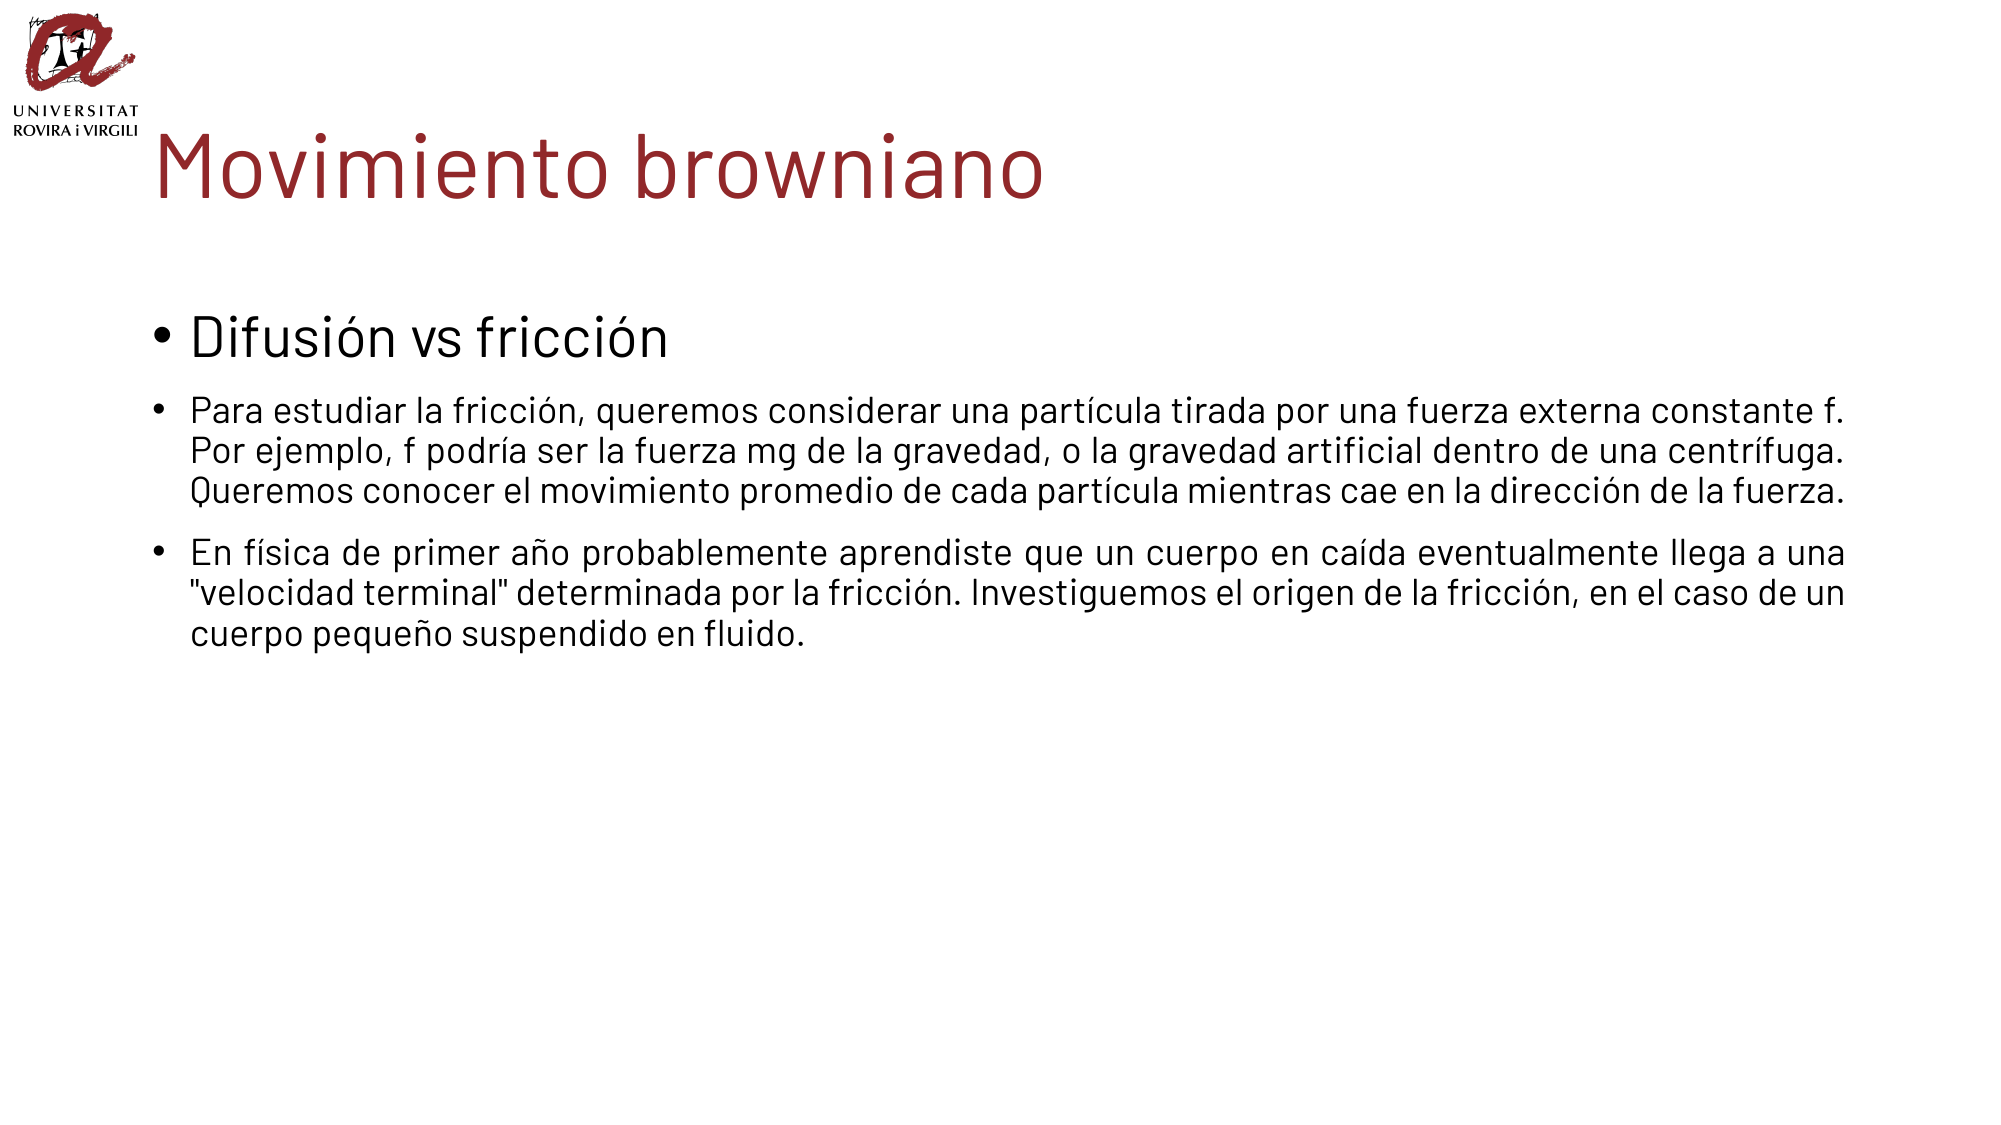

# Movimiento browniano
Difusión vs fricción
Para estudiar la fricción, queremos considerar una partícula tirada por una fuerza externa constante f. Por ejemplo, f podría ser la fuerza mg de la gravedad, o la gravedad artificial dentro de una centrífuga. Queremos conocer el movimiento promedio de cada partícula mientras cae en la dirección de la fuerza.
En física de primer año probablemente aprendiste que un cuerpo en caída eventualmente llega a una "velocidad terminal" determinada por la fricción. Investiguemos el origen de la fricción, en el caso de un cuerpo pequeño suspendido en fluido.